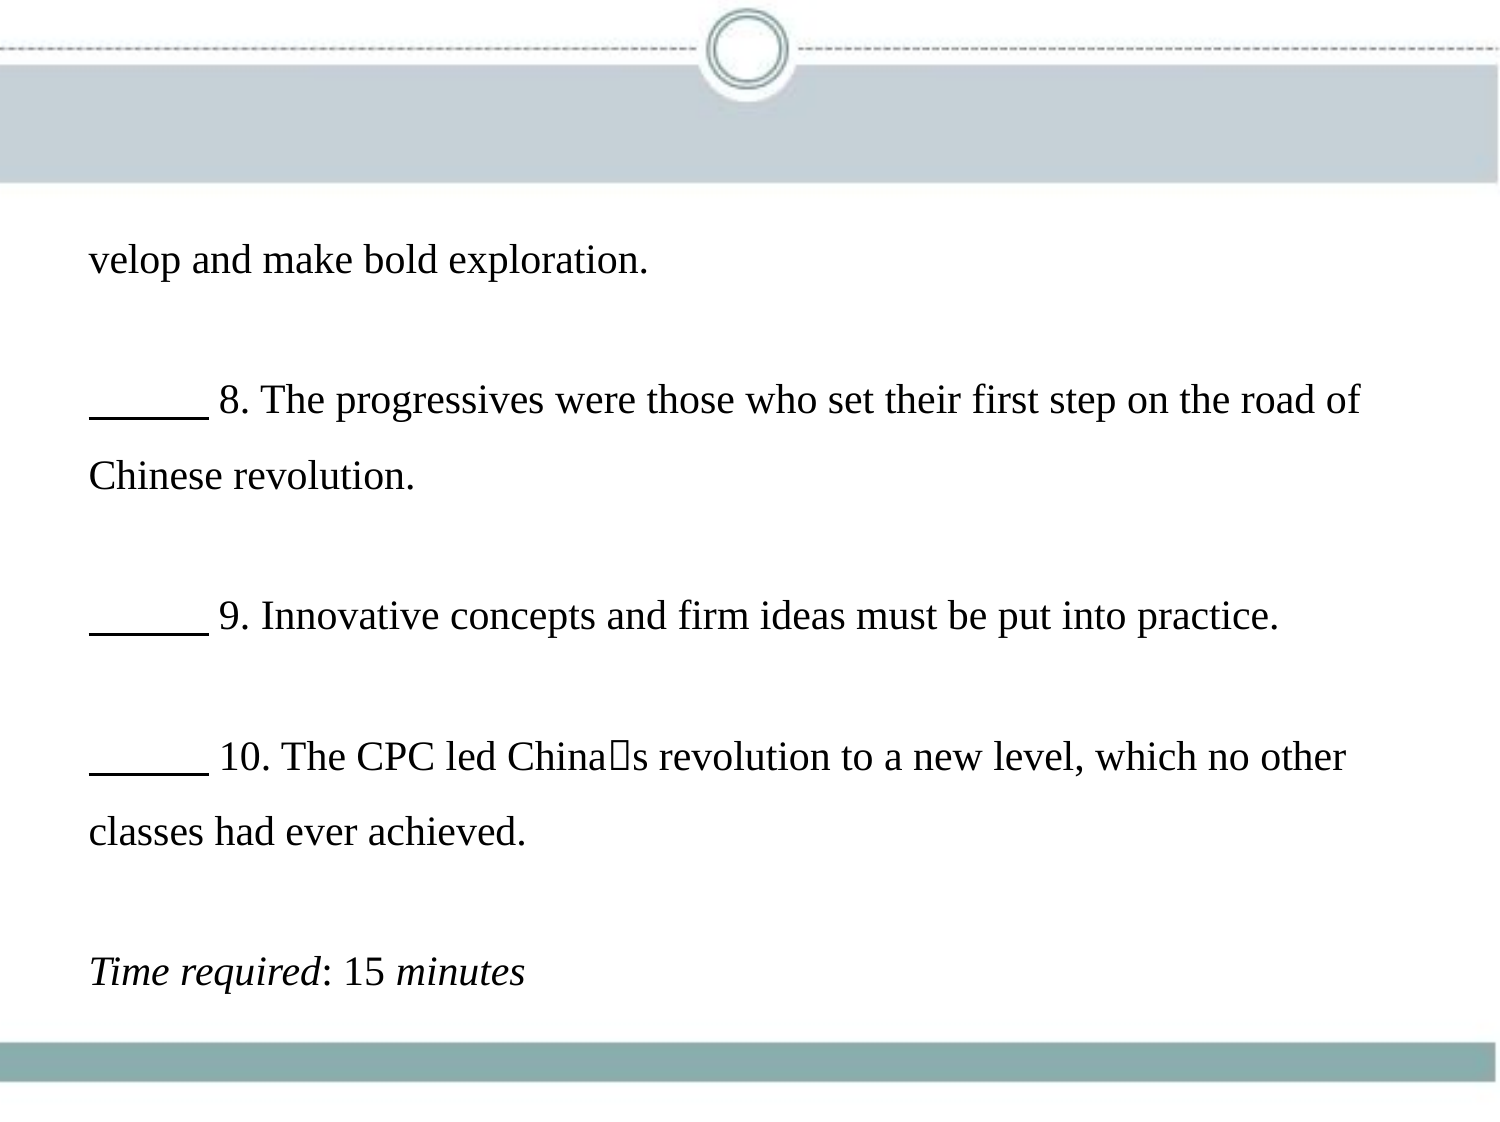

velop and make bold exploration.
　　    8. The progressives were those who set their first step on the road of
Chinese revolution.
　　    9. Innovative concepts and firm ideas must be put into practice.
　　    10. The CPC led China􀆳s revolution to a new level, which no other
classes had ever achieved.
Time required: 15 minutes